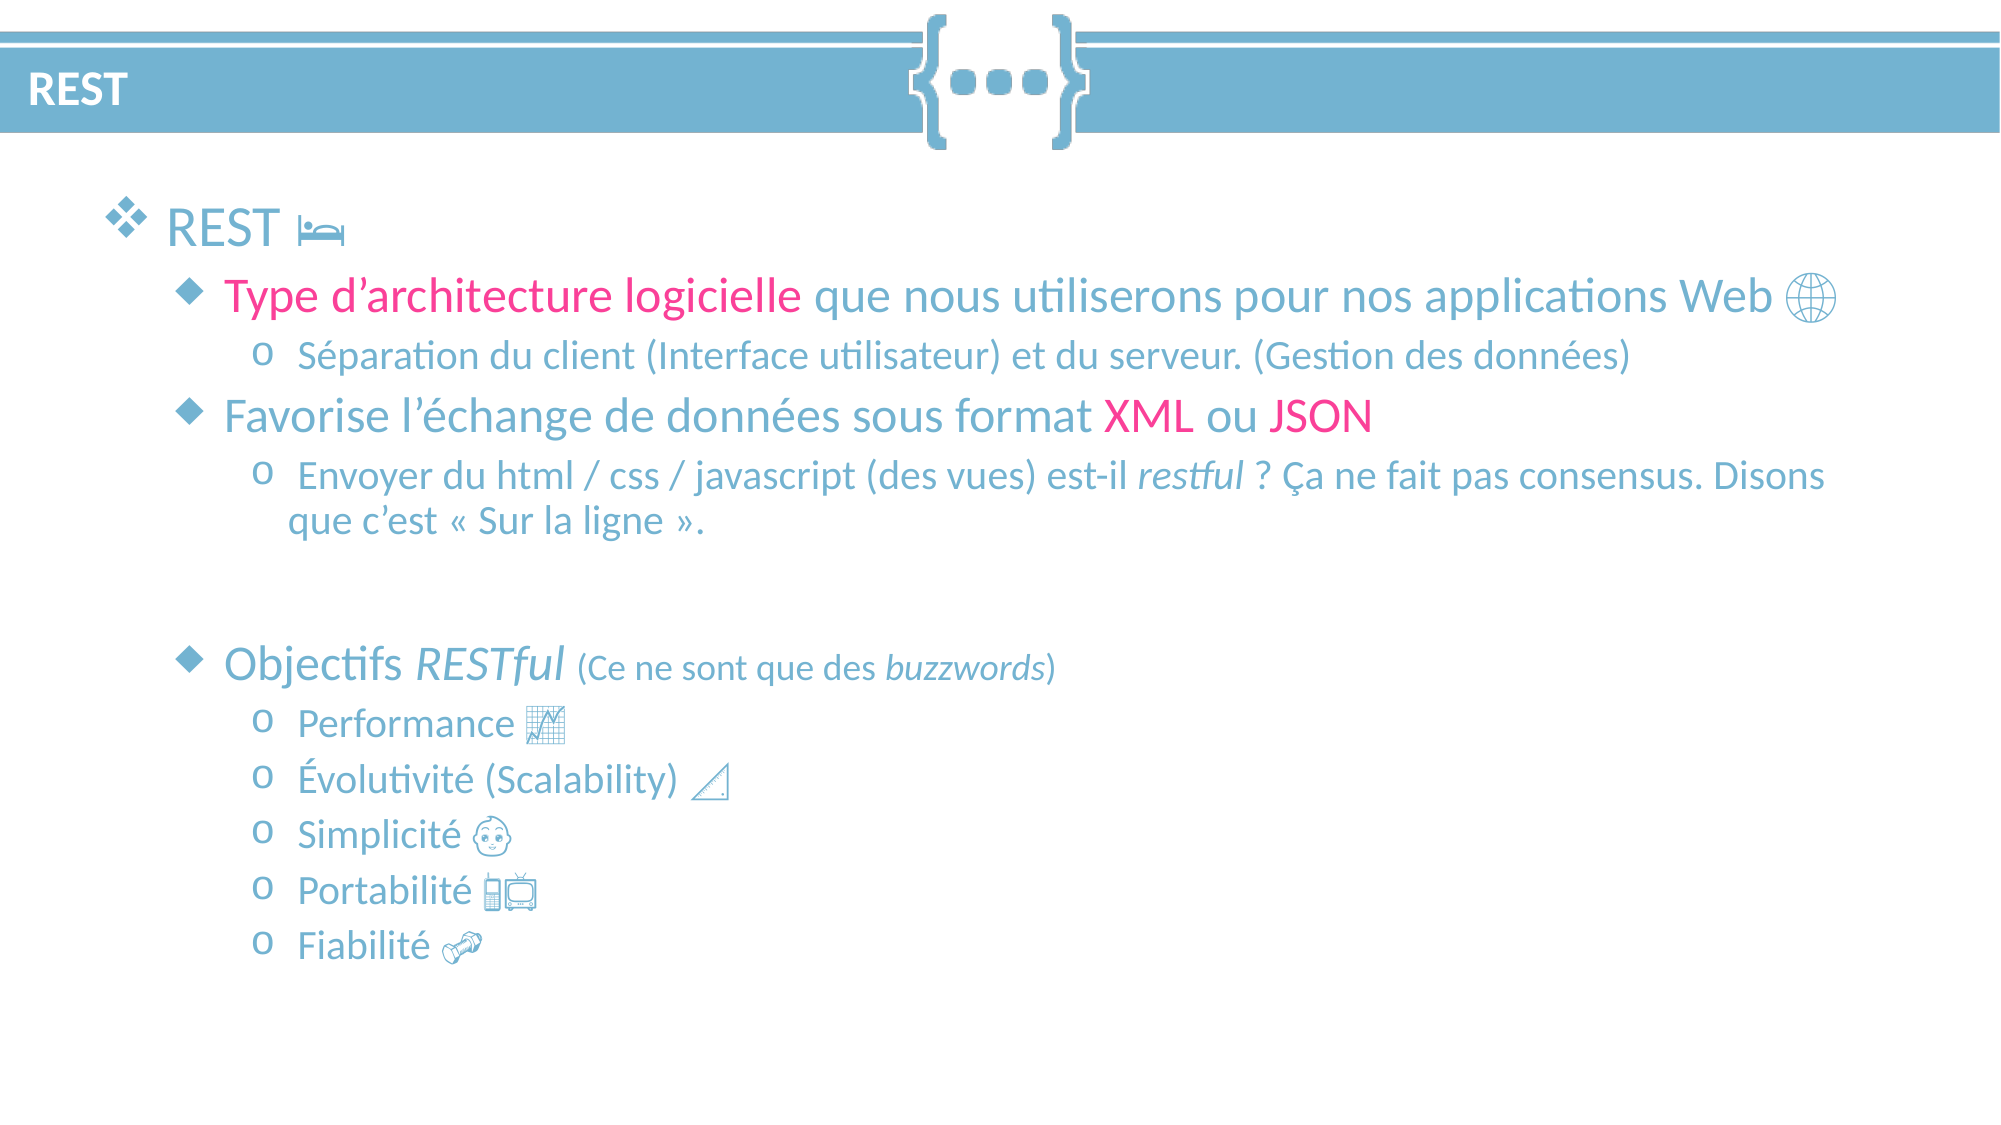

# REST
 REST 🛌
 Type d’architecture logicielle que nous utiliserons pour nos applications Web 🌐
 Séparation du client (Interface utilisateur) et du serveur. (Gestion des données)
 Favorise l’échange de données sous format XML ou JSON
 Envoyer du html / css / javascript (des vues) est-il restful ? Ça ne fait pas consensus. Disons que c’est « Sur la ligne ».

 Objectifs RESTful (Ce ne sont que des buzzwords)
 Performance 📈
 Évolutivité (Scalability) 📐
 Simplicité 👶
 Portabilité 📱📺
 Fiabilité 🔩